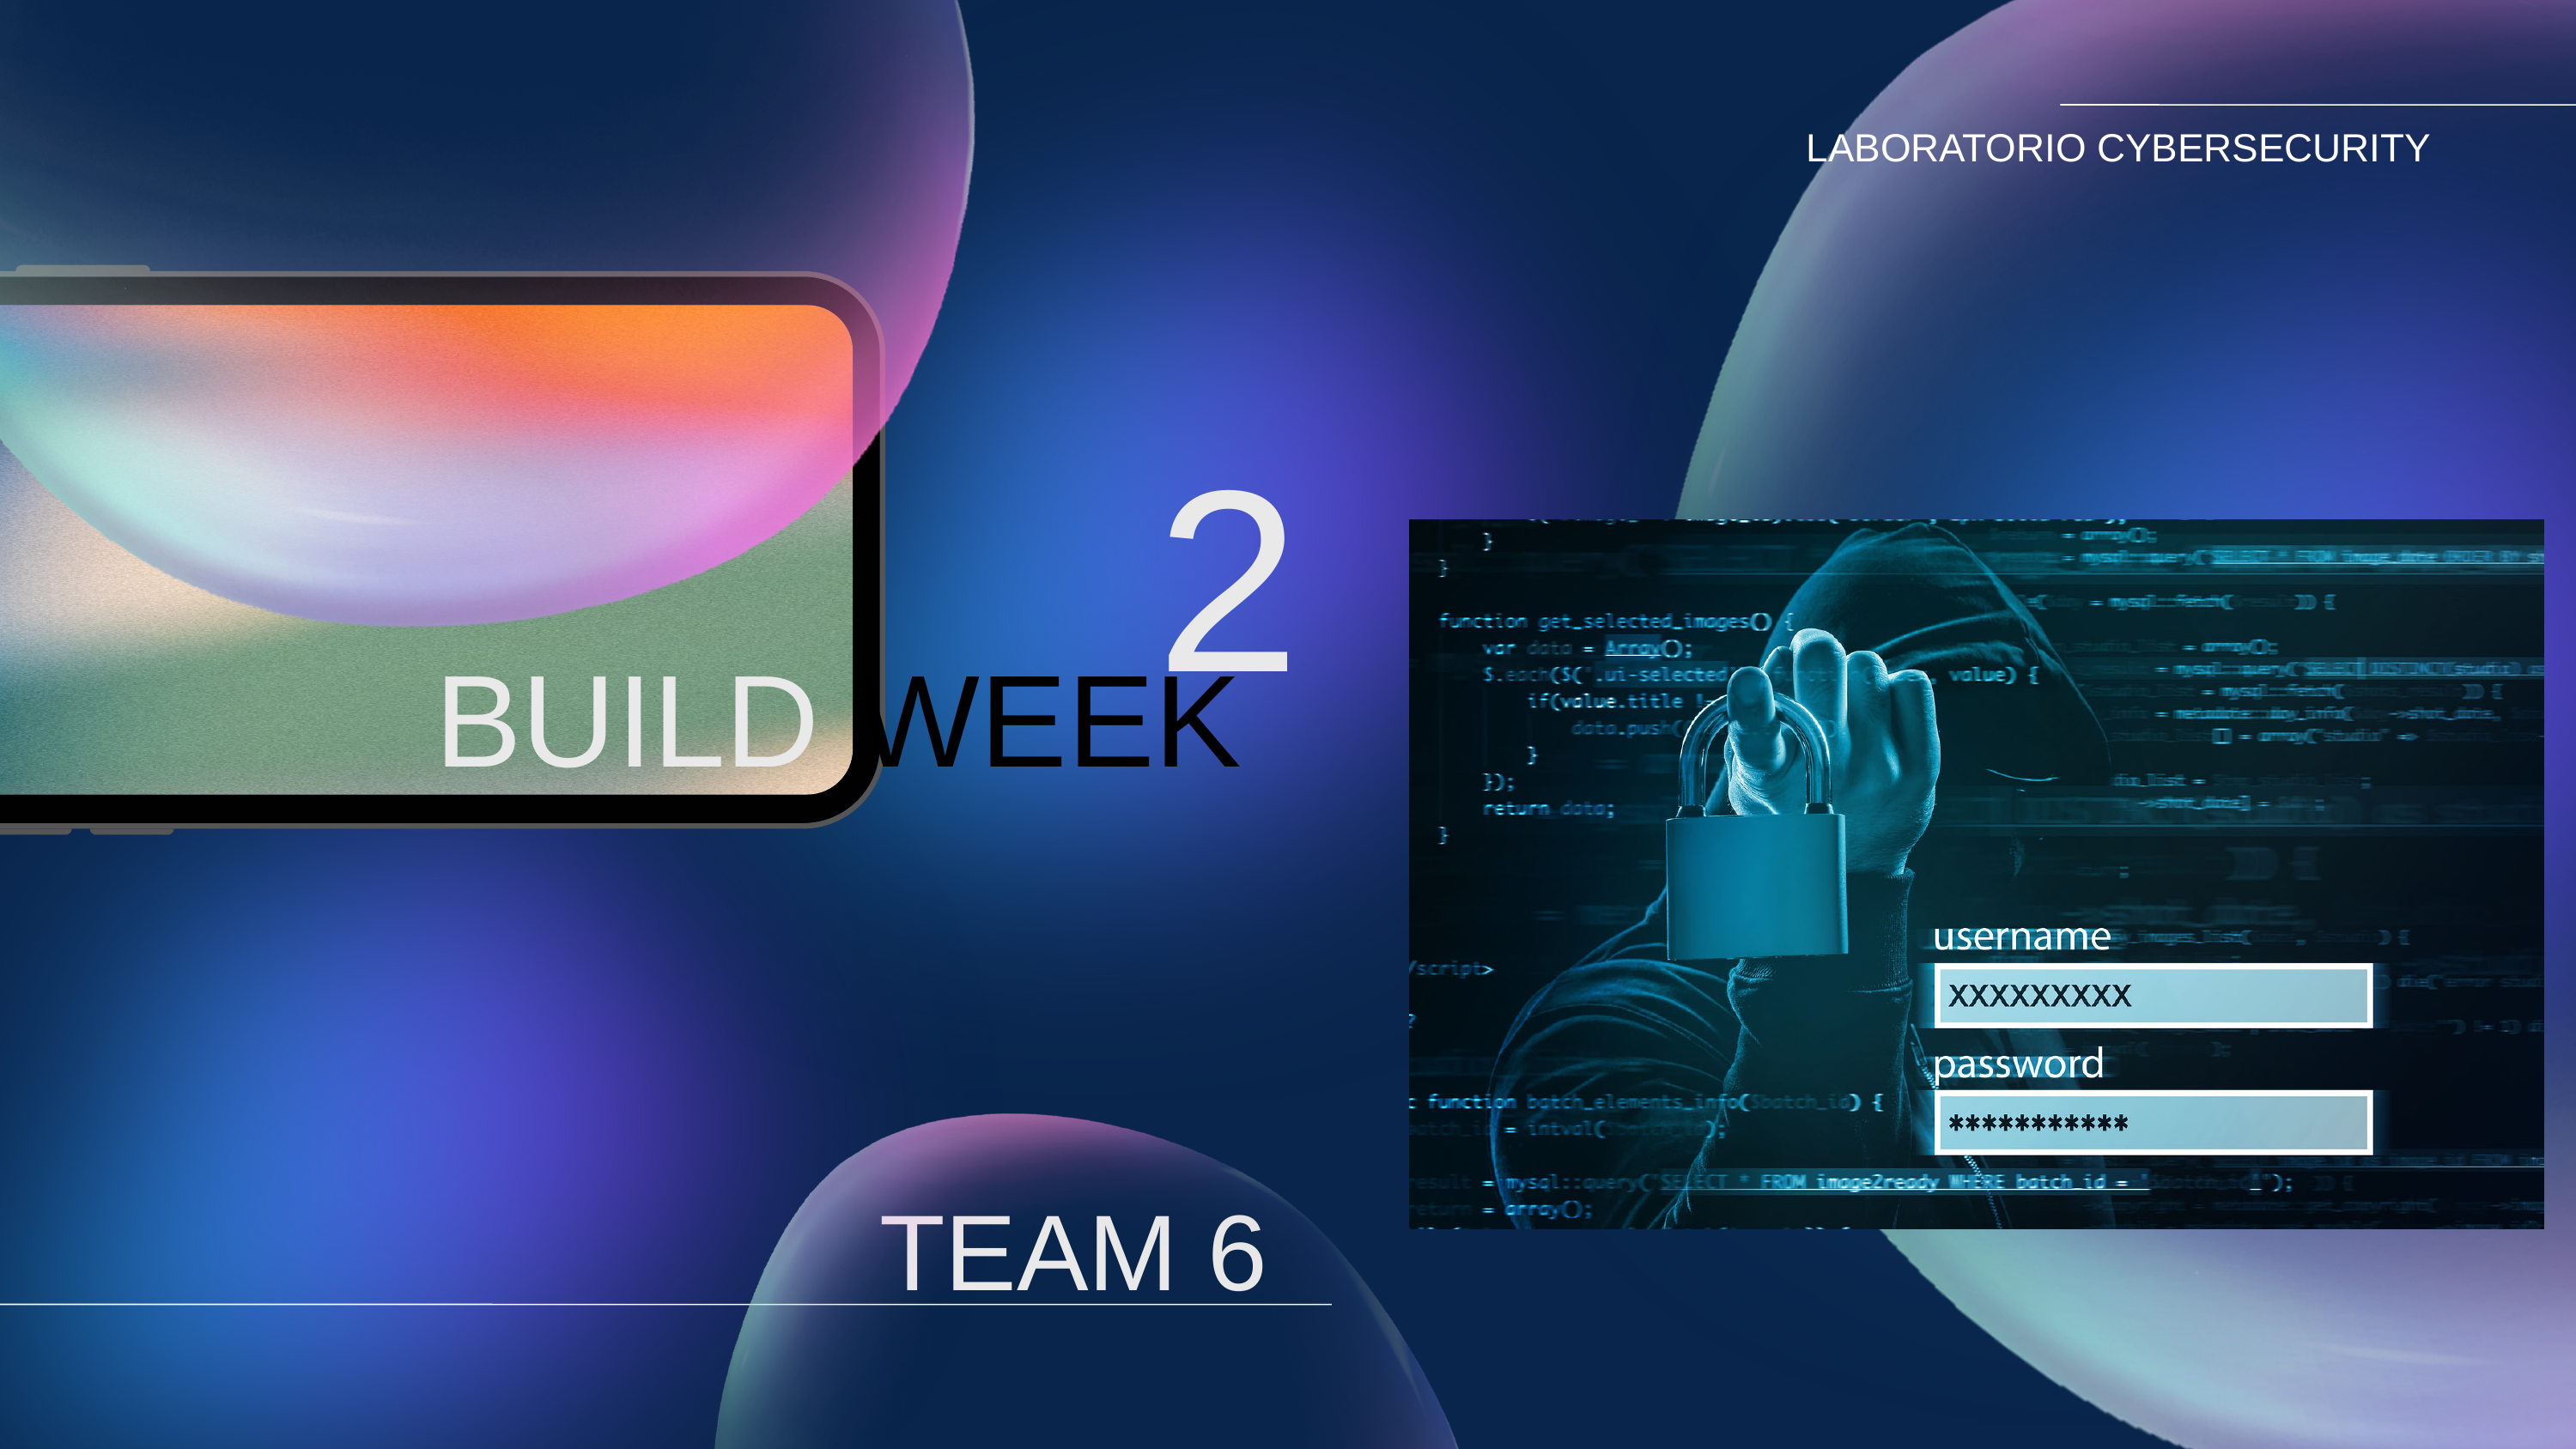

LABORATORIO CYBERSECURITY
2

BUILD WEEK

TEAM 6